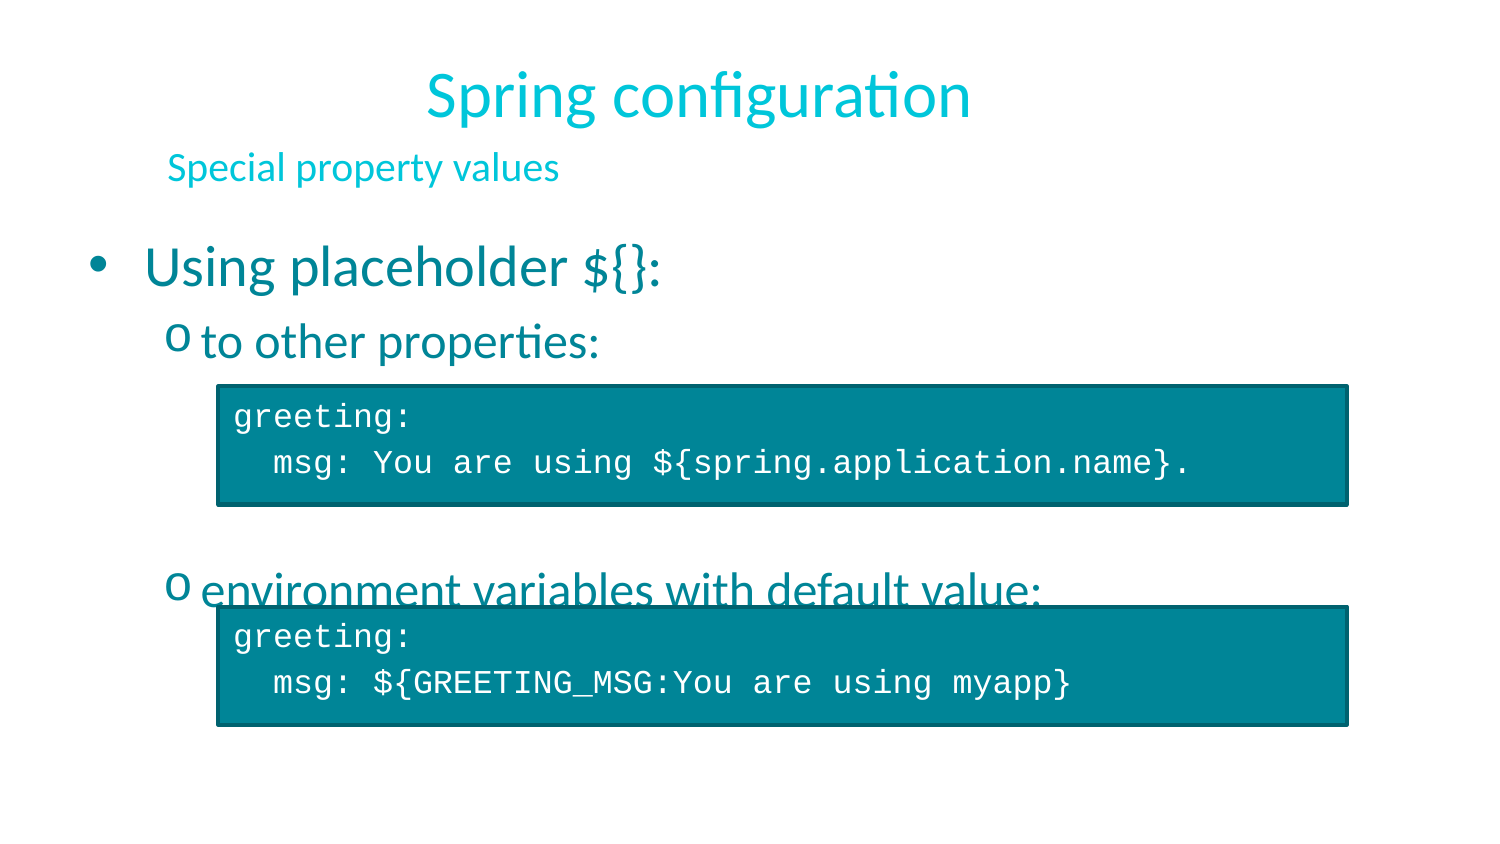

# Spring configuration
Special property values
Using placeholder ${}:
to other properties:

environment variables with default value:

greeting:
  msg: You are using ${spring.application.name}.
greeting:
  msg: ${GREETING_MSG:You are using myapp}